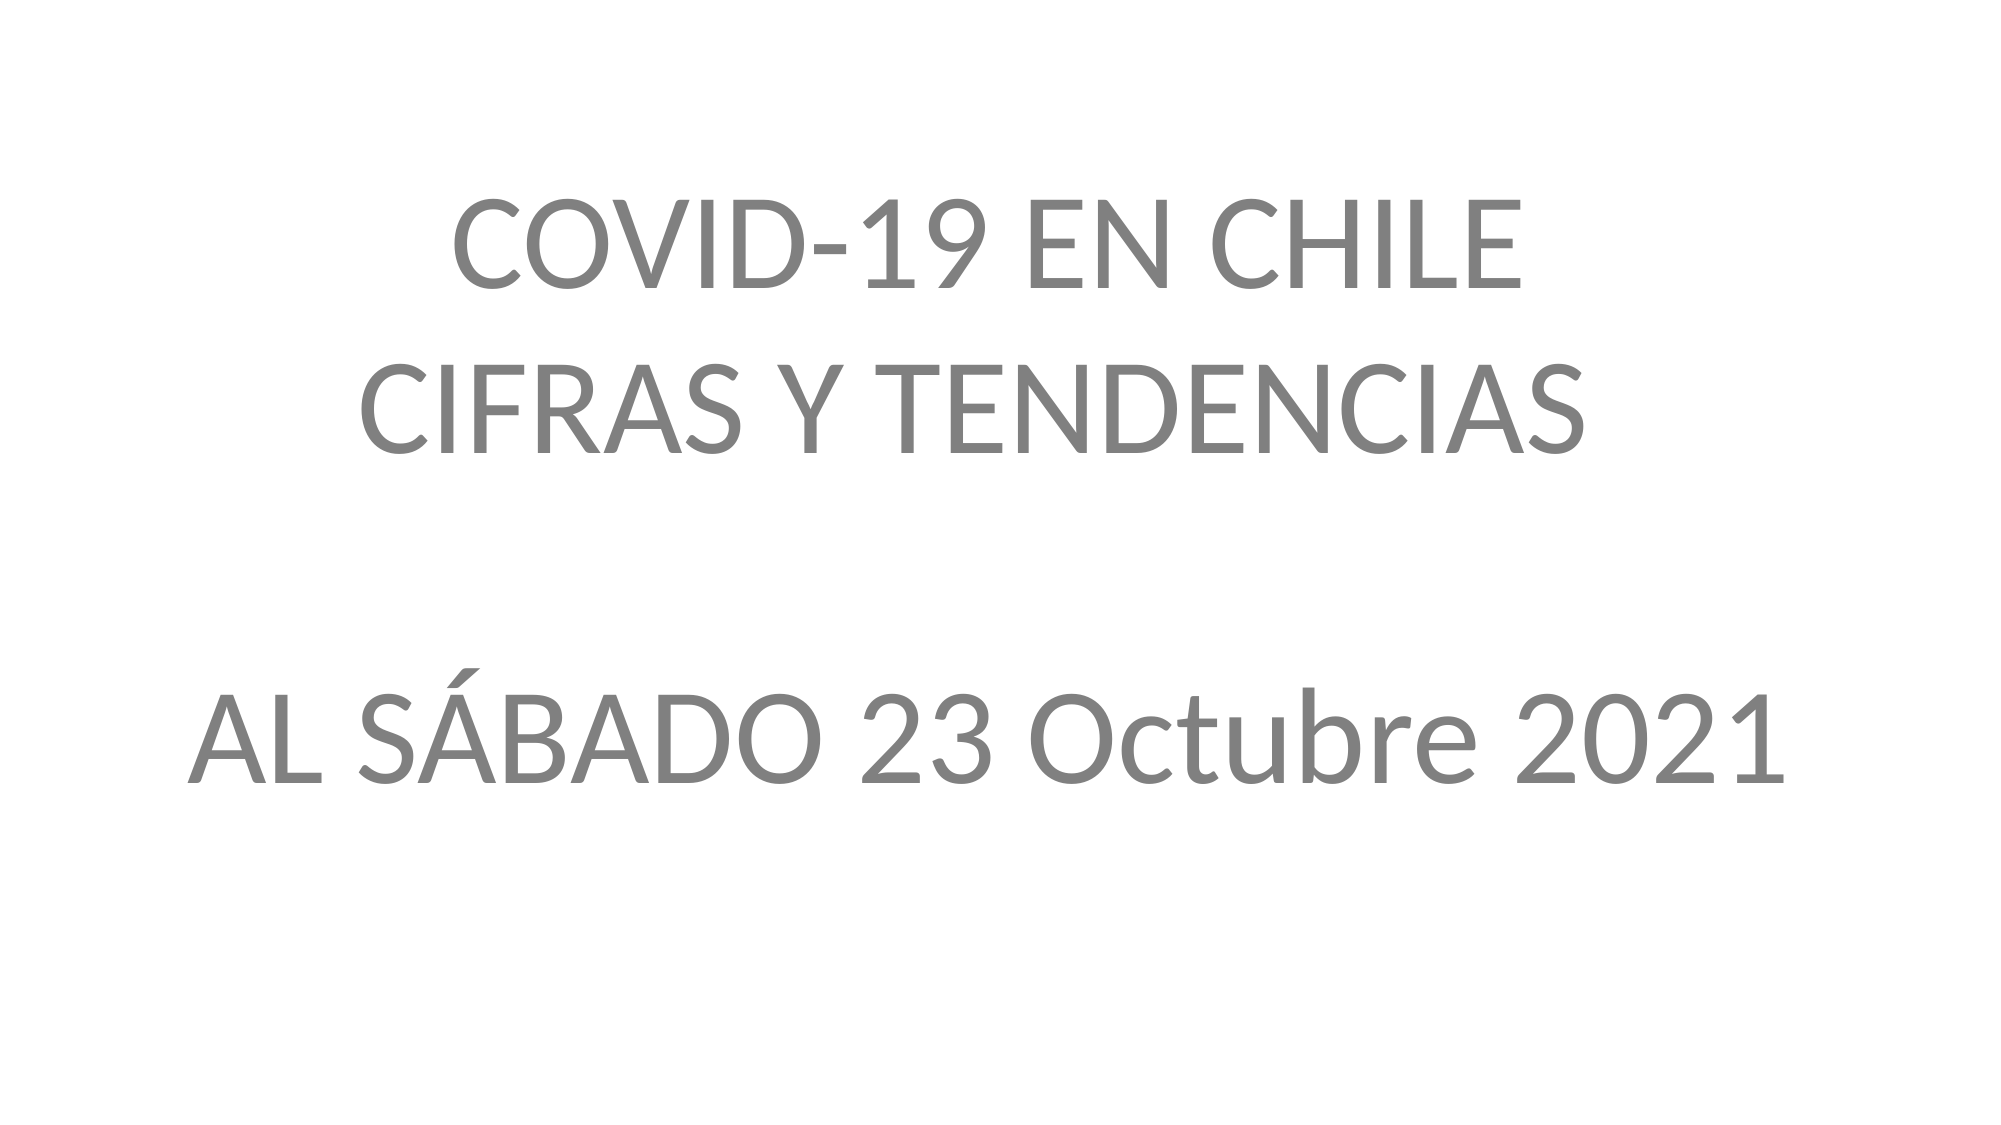

COVID-19 EN CHILE
CIFRAS Y TENDENCIAS

AL SÁBADO 23 Octubre 2021